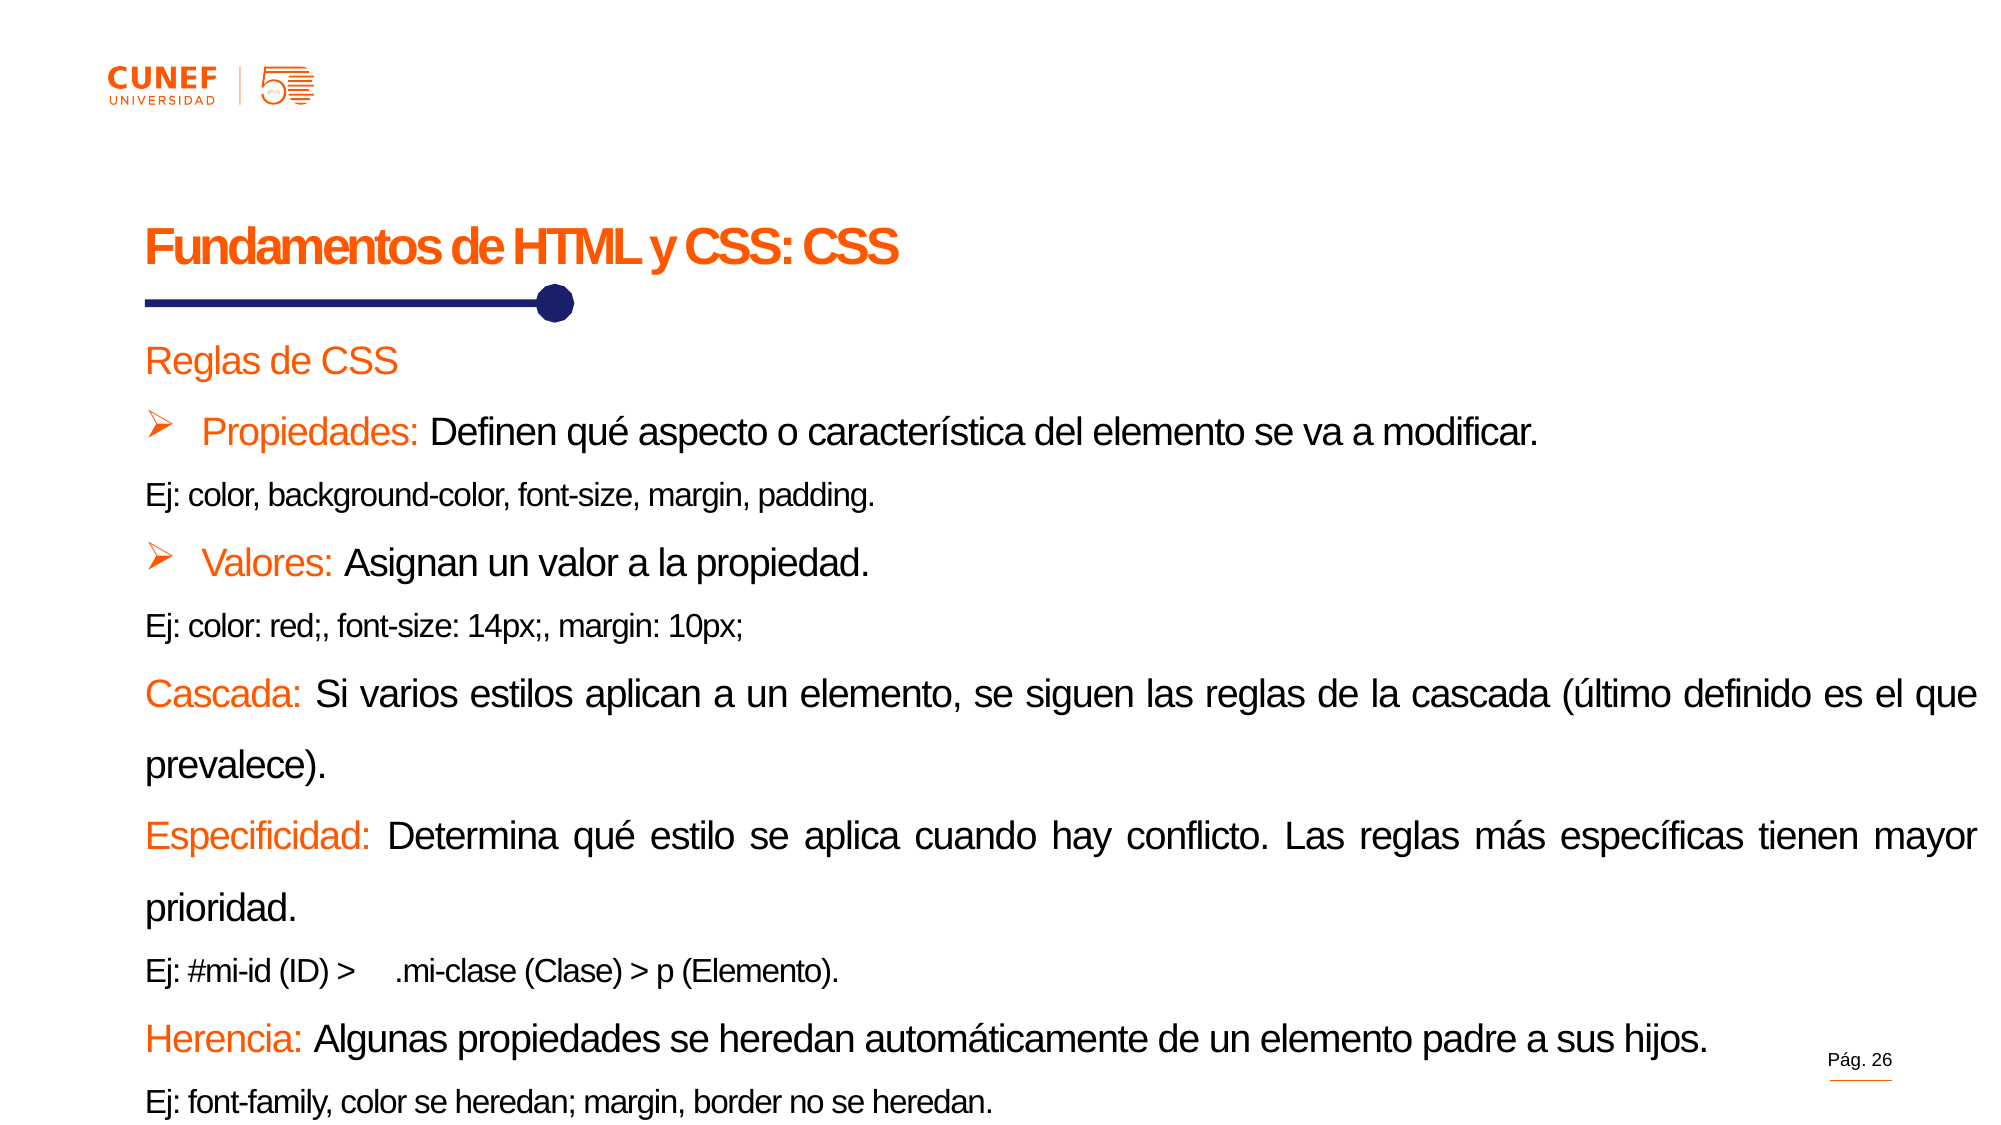

Fundamentos de HTML y CSS: CSS

Reglas de CSS
Propiedades: Definen qué aspecto o característica del elemento se va a modificar.
Ej: color, background-color, font-size, margin, padding.
Valores: Asignan un valor a la propiedad.
Ej: color: red;, font-size: 14px;, margin: 10px;
Cascada: Si varios estilos aplican a un elemento, se siguen las reglas de la cascada (último definido es el que prevalece).
Especificidad: Determina qué estilo se aplica cuando hay conflicto. Las reglas más específicas tienen mayor prioridad.
Ej: #mi-id (ID) >     .mi-clase (Clase) > p (Elemento).
Herencia: Algunas propiedades se heredan automáticamente de un elemento padre a sus hijos.
Ej: font-family, color se heredan; margin, border no se heredan.